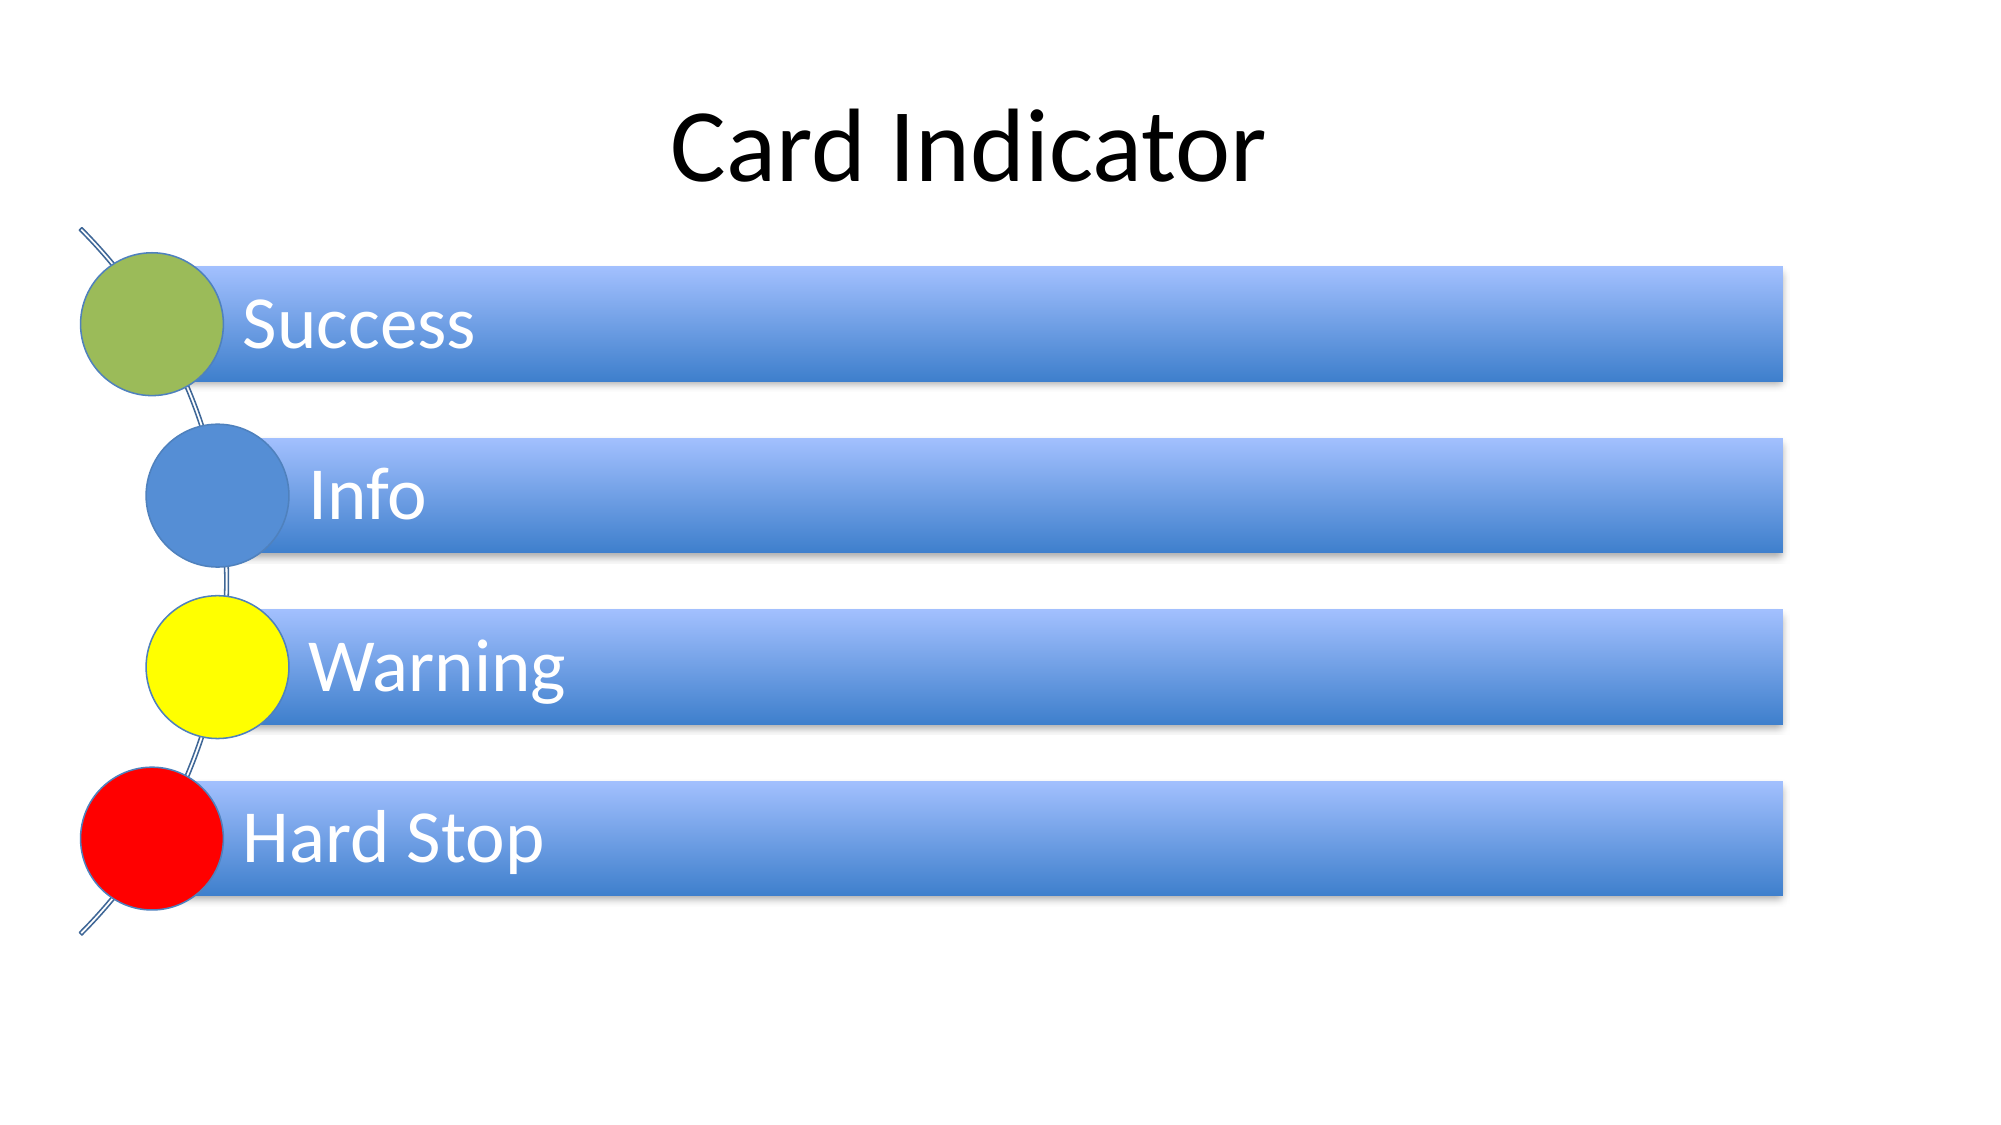

# Card Indicator
Success
Info
Warning
Hard Stop